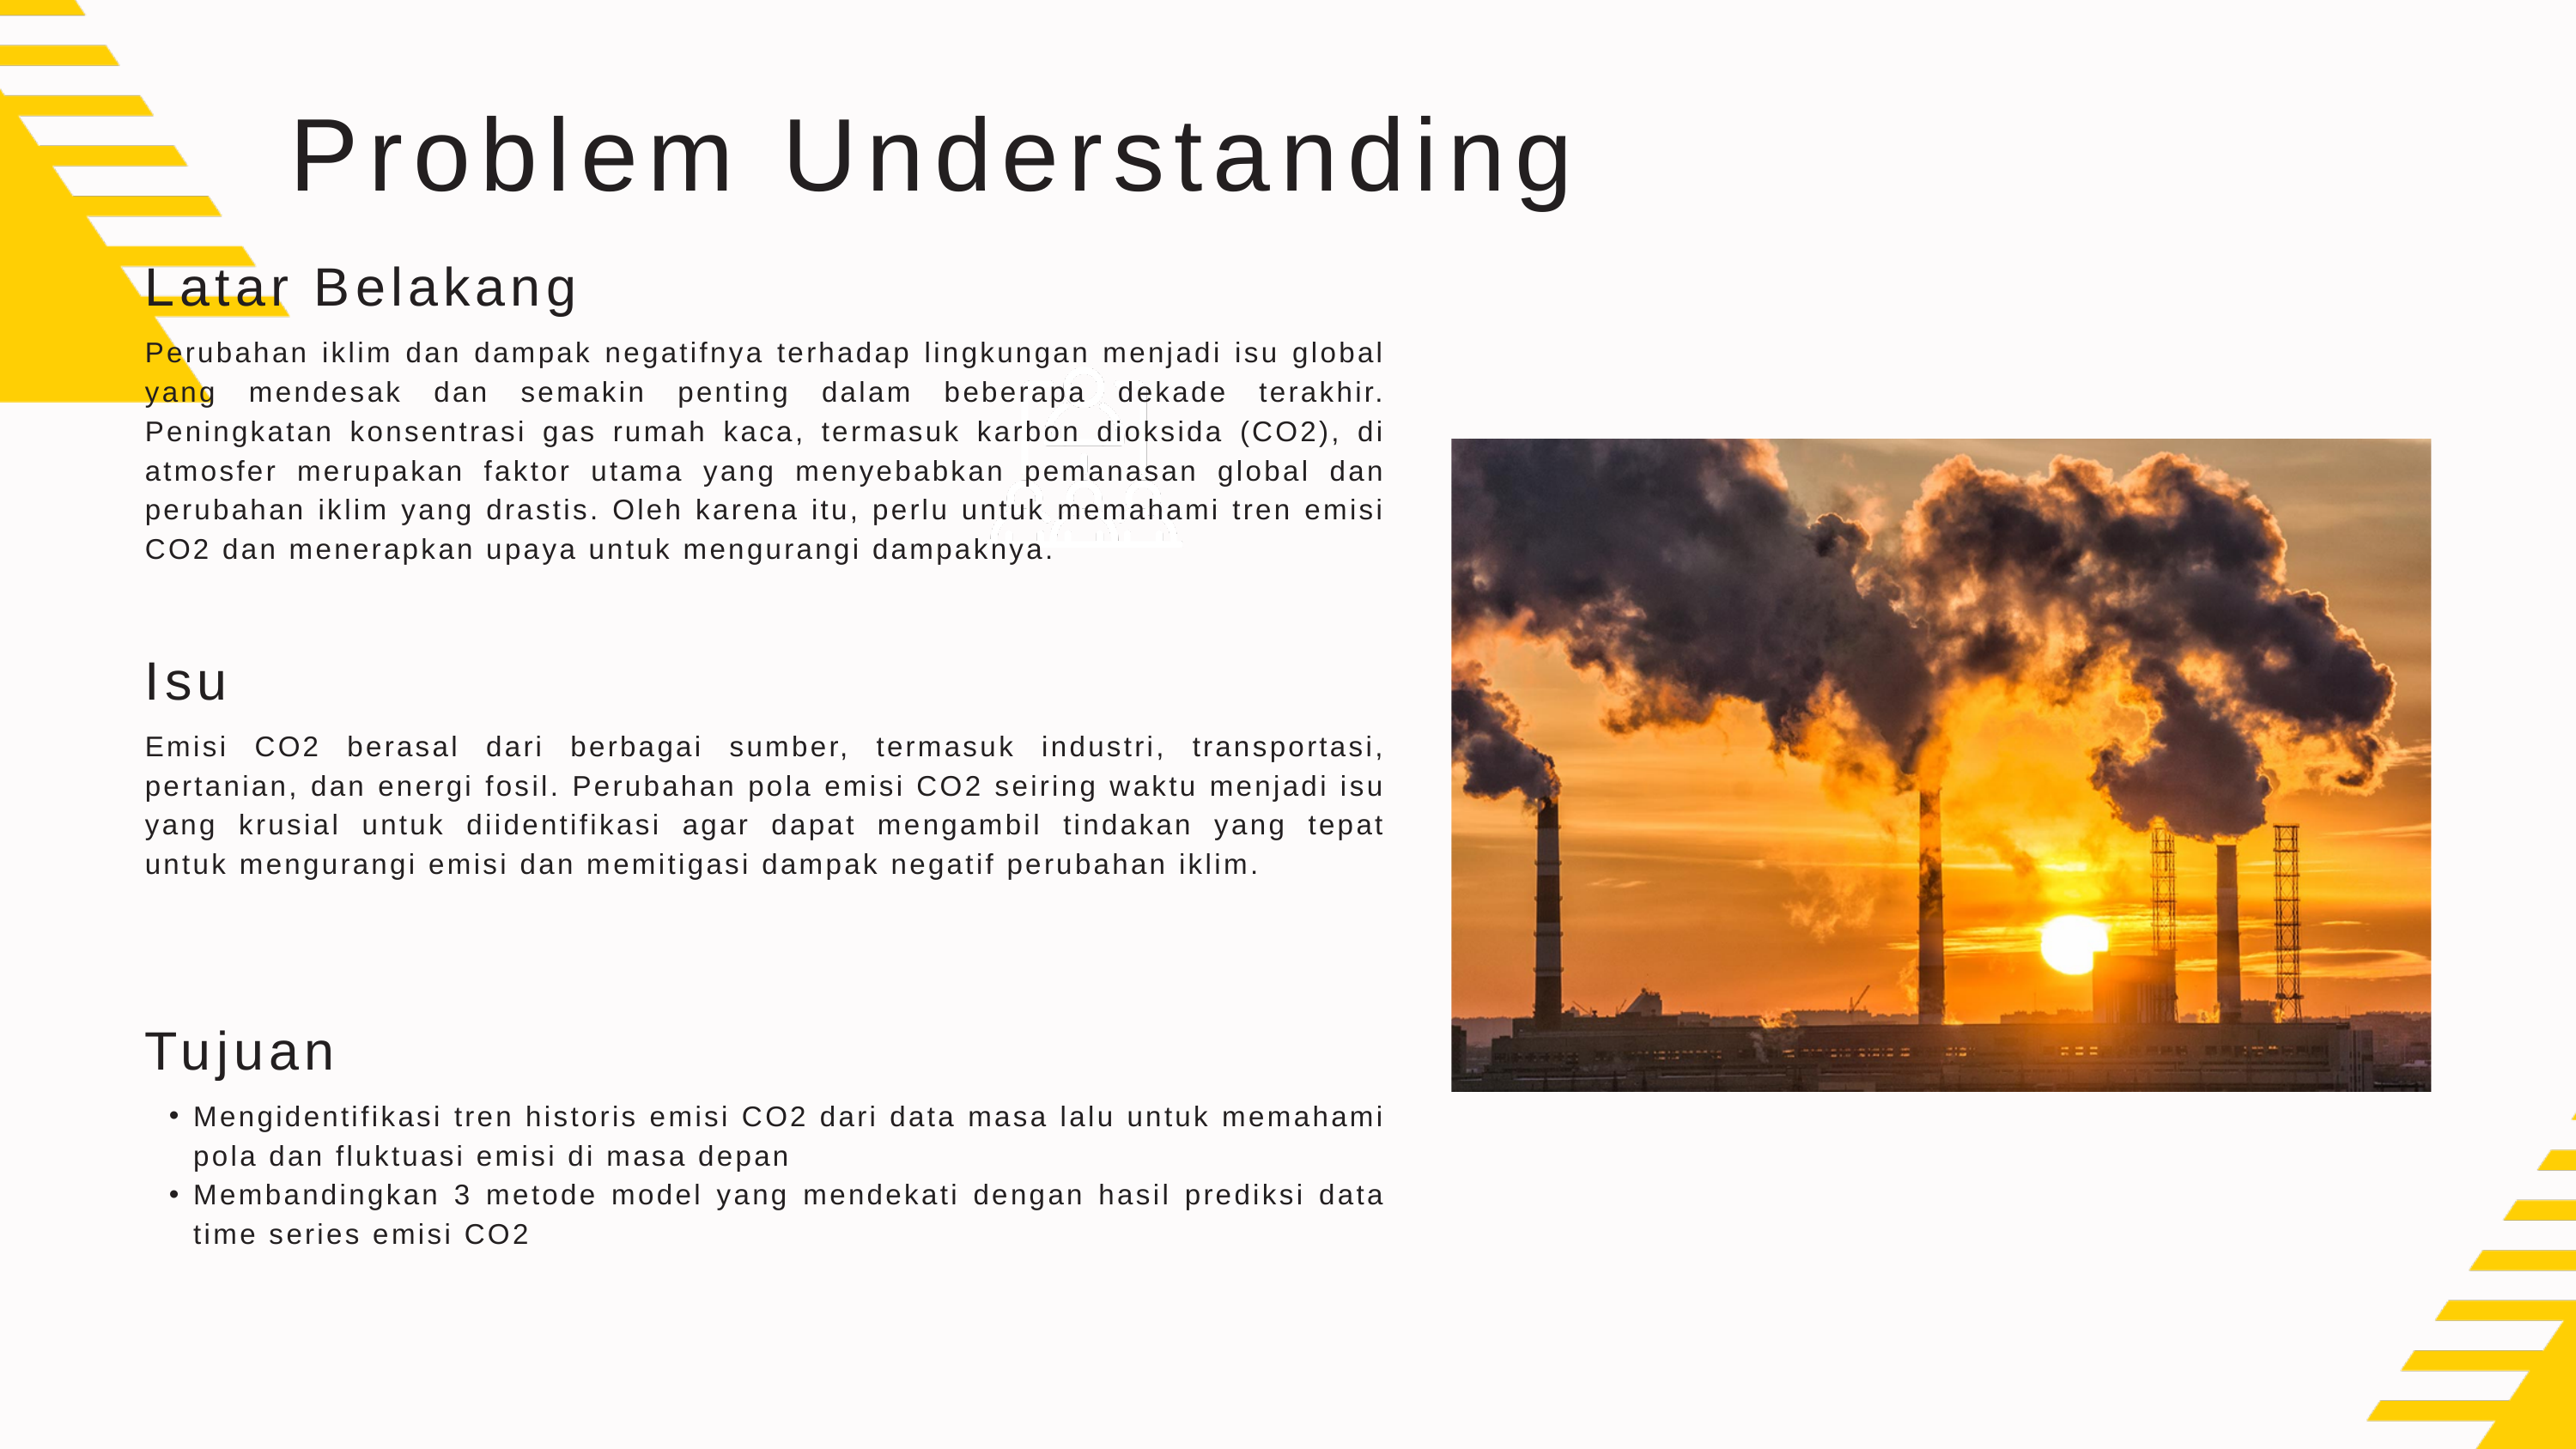

Problem Understanding
Latar Belakang
Perubahan iklim dan dampak negatifnya terhadap lingkungan menjadi isu global yang mendesak dan semakin penting dalam beberapa dekade terakhir. Peningkatan konsentrasi gas rumah kaca, termasuk karbon dioksida (CO2), di atmosfer merupakan faktor utama yang menyebabkan pemanasan global dan perubahan iklim yang drastis. Oleh karena itu, perlu untuk memahami tren emisi CO2 dan menerapkan upaya untuk mengurangi dampaknya.

Isu
Emisi CO2 berasal dari berbagai sumber, termasuk industri, transportasi, pertanian, dan energi fosil. Perubahan pola emisi CO2 seiring waktu menjadi isu yang krusial untuk diidentifikasi agar dapat mengambil tindakan yang tepat untuk mengurangi emisi dan memitigasi dampak negatif perubahan iklim.
Tujuan

Mengidentifikasi tren historis emisi CO2 dari data masa lalu untuk memahami pola dan fluktuasi emisi di masa depan
Membandingkan 3 metode model yang mendekati dengan hasil prediksi data time series emisi CO2